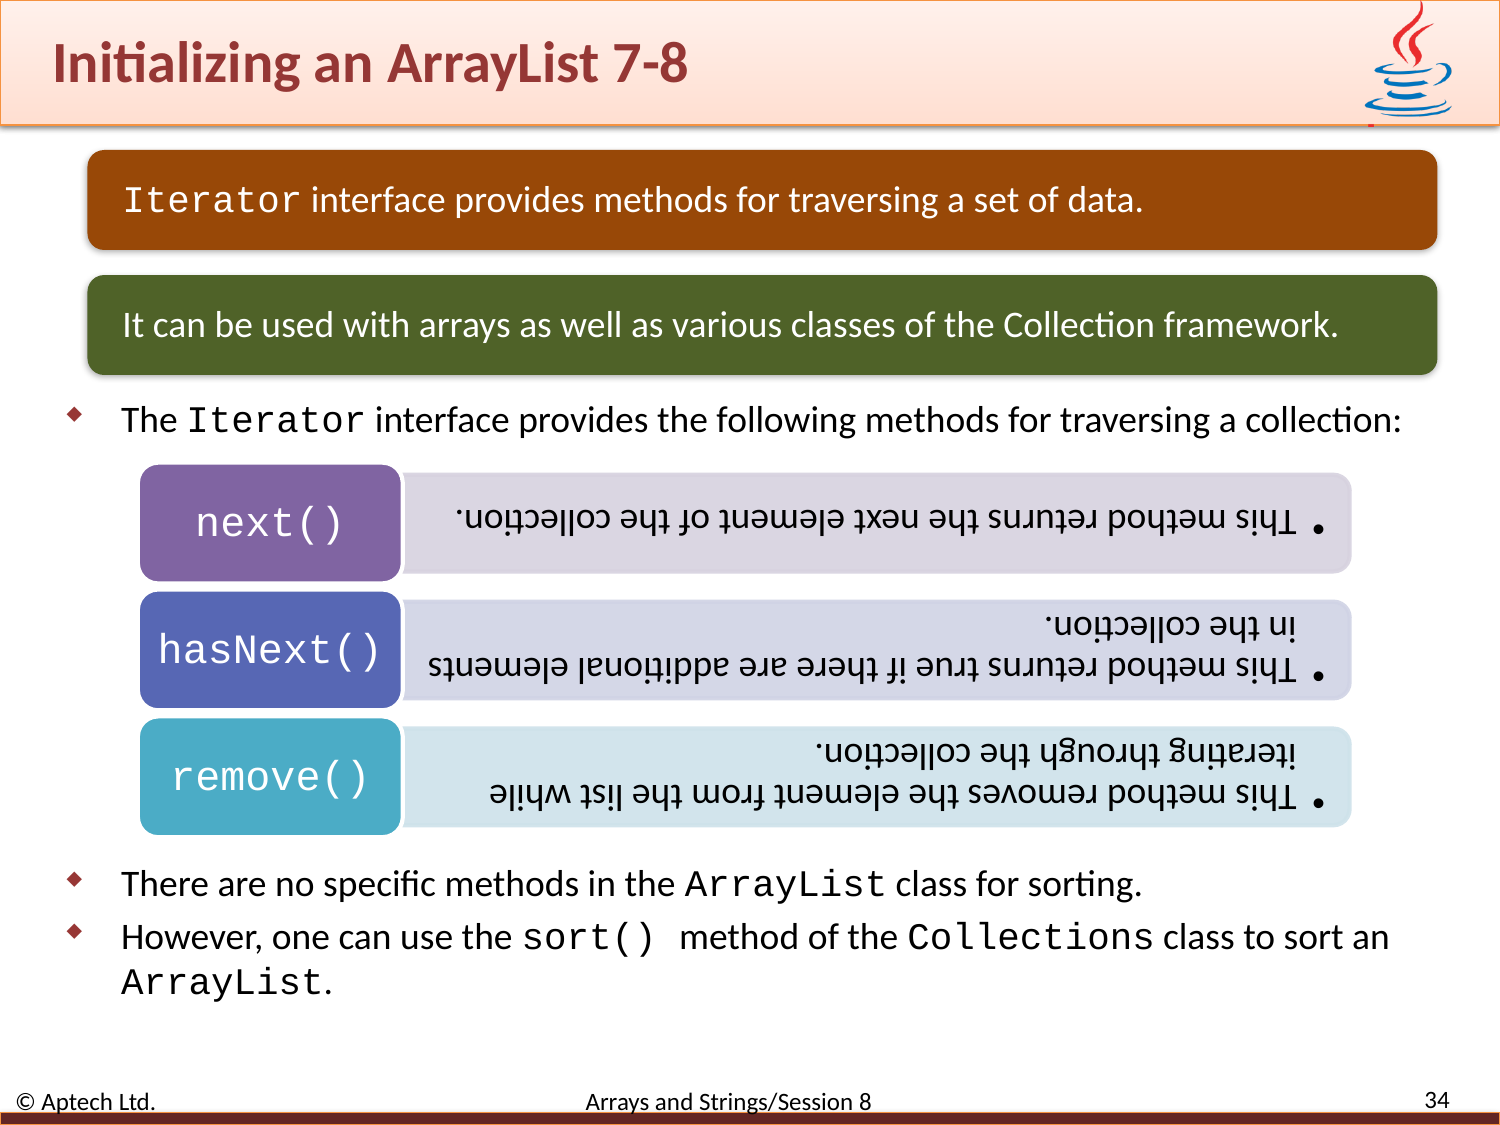

# Initializing an ArrayList 7-8

Iterator interface provides methods for traversing a set of data.

It can be used with arrays as well as various classes of the Collection framework.
The Iterator interface provides the following methods for traversing a collection:
This method returns the next element of the collection.
next()
This method returns true if there are additional elements in the collection.
hasNext()
This method removes the element from the list while iterating through the collection.
remove()
There are no specific methods in the ArrayList class for sorting.
However, one can use the sort() method of the Collections class to sort an ArrayList.
34
© Aptech Ltd.                                                                           Arrays and Strings/Session 8